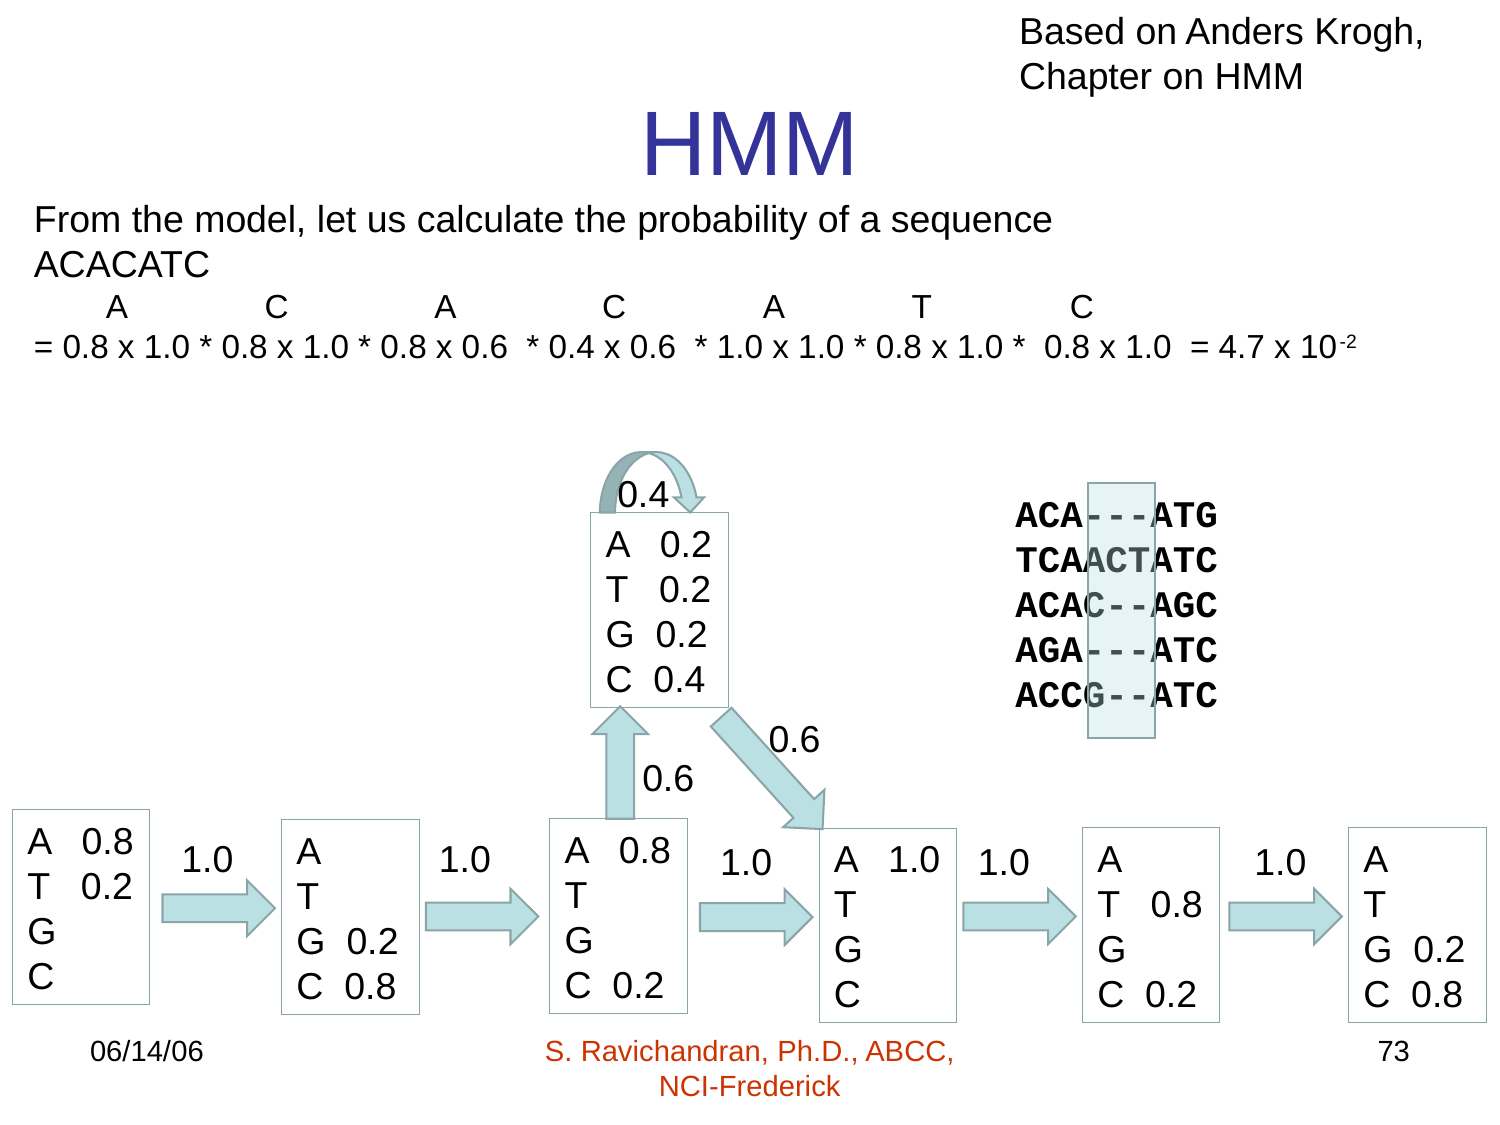

Based on Anders Krogh, Chapter on HMM
# HMM
From the model, let us calculate the probability of a sequence
ACACATC
        A               C                A                C               A              T               C
= 0.8 x 1.0 * 0.8 x 1.0 * 0.8 x 0.6  * 0.4 x 0.6  * 1.0 x 1.0 * 0.8 x 1.0 *  0.8 x 1.0  = 4.7 x 10-2

0.4
A   0.2
T   0.2
G  0.2
C  0.4
0.6

0.6
A   0.8
T   0.2
G
C
A   0.8
T
G
C  0.2
A
T
G  0.2
C  0.8
A
T   0.8
G
C  0.2
A
T
G  0.2
C  0.8
1.0
1.0
A   1.0
T
G
C
1.0
1.0
1.0

ACA---ATG
TCAACTATC
ACAC--AGC
AGA---ATC
ACCG--ATC

06/14/06
S. Ravichandran, Ph.D., ABCC, NCI-Frederick
73